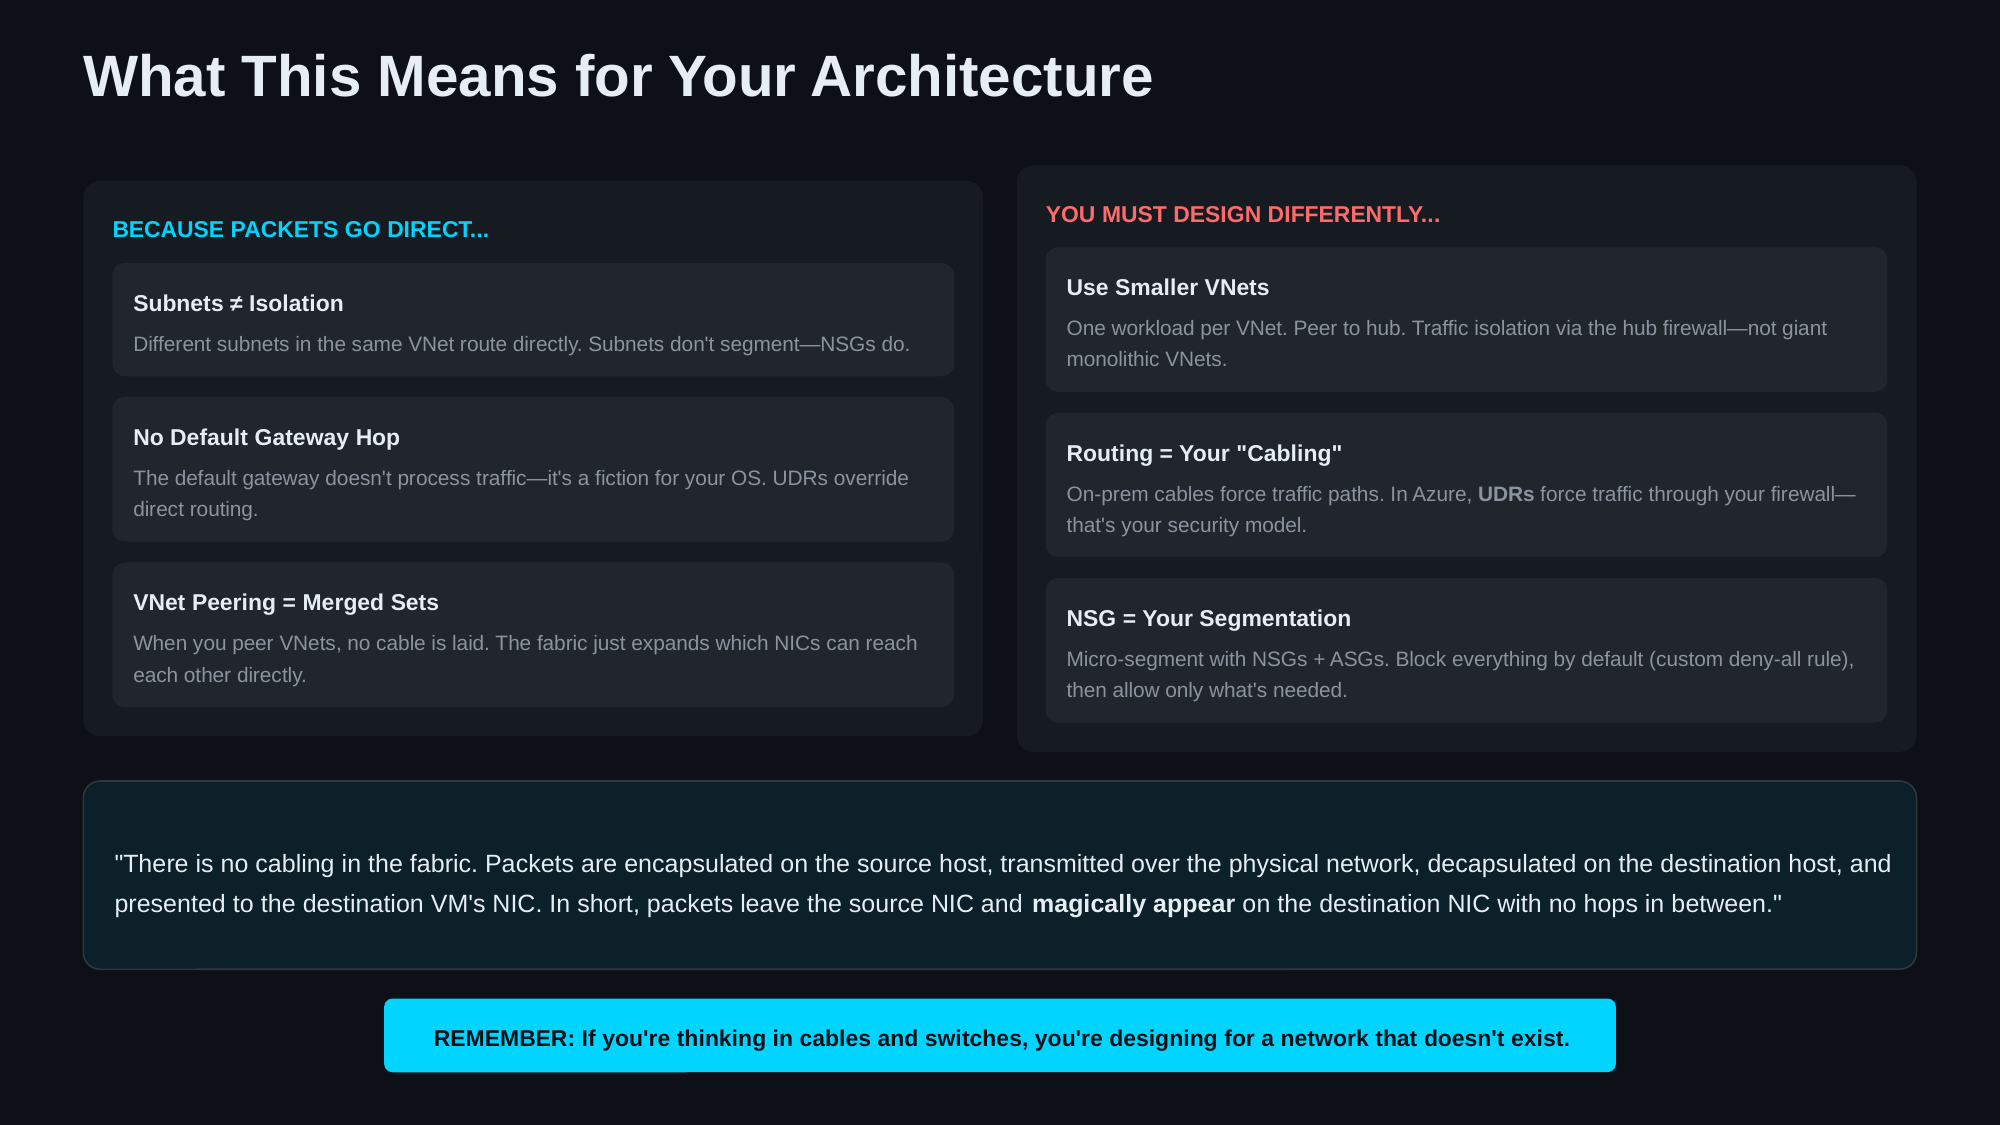

What This Means for Your Architecture

YOU MUST DESIGN DIFFERENTLY...
BECAUSE PACKETS GO DIRECT...

Use Smaller VNets
Subnets ≠ Isolation
One workload per VNet. Peer to hub. Traffic isolation via the hub firewall—not giant monolithic VNets.
Different subnets in the same VNet route directly. Subnets don't segment—NSGs do.

No Default Gateway Hop
Routing = Your "Cabling"
The default gateway doesn't process traffic—it's a fiction for your OS. UDRs override direct routing.
On-prem cables force traffic paths. In Azure, UDRs force traffic through your firewall—that's your security model.

VNet Peering = Merged Sets
NSG = Your Segmentation
When you peer VNets, no cable is laid. The fabric just expands which NICs can reach each other directly.
Micro-segment with NSGs + ASGs. Block everything by default (custom deny-all rule), then allow only what's needed.

"There is no cabling in the fabric. Packets are encapsulated on the source host, transmitted over the physical network, decapsulated on the destination host, and presented to the destination VM's NIC. In short, packets leave the source NIC and magically appear on the destination NIC with no hops in between."

REMEMBER: If you're thinking in cables and switches, you're designing for a network that doesn't exist.